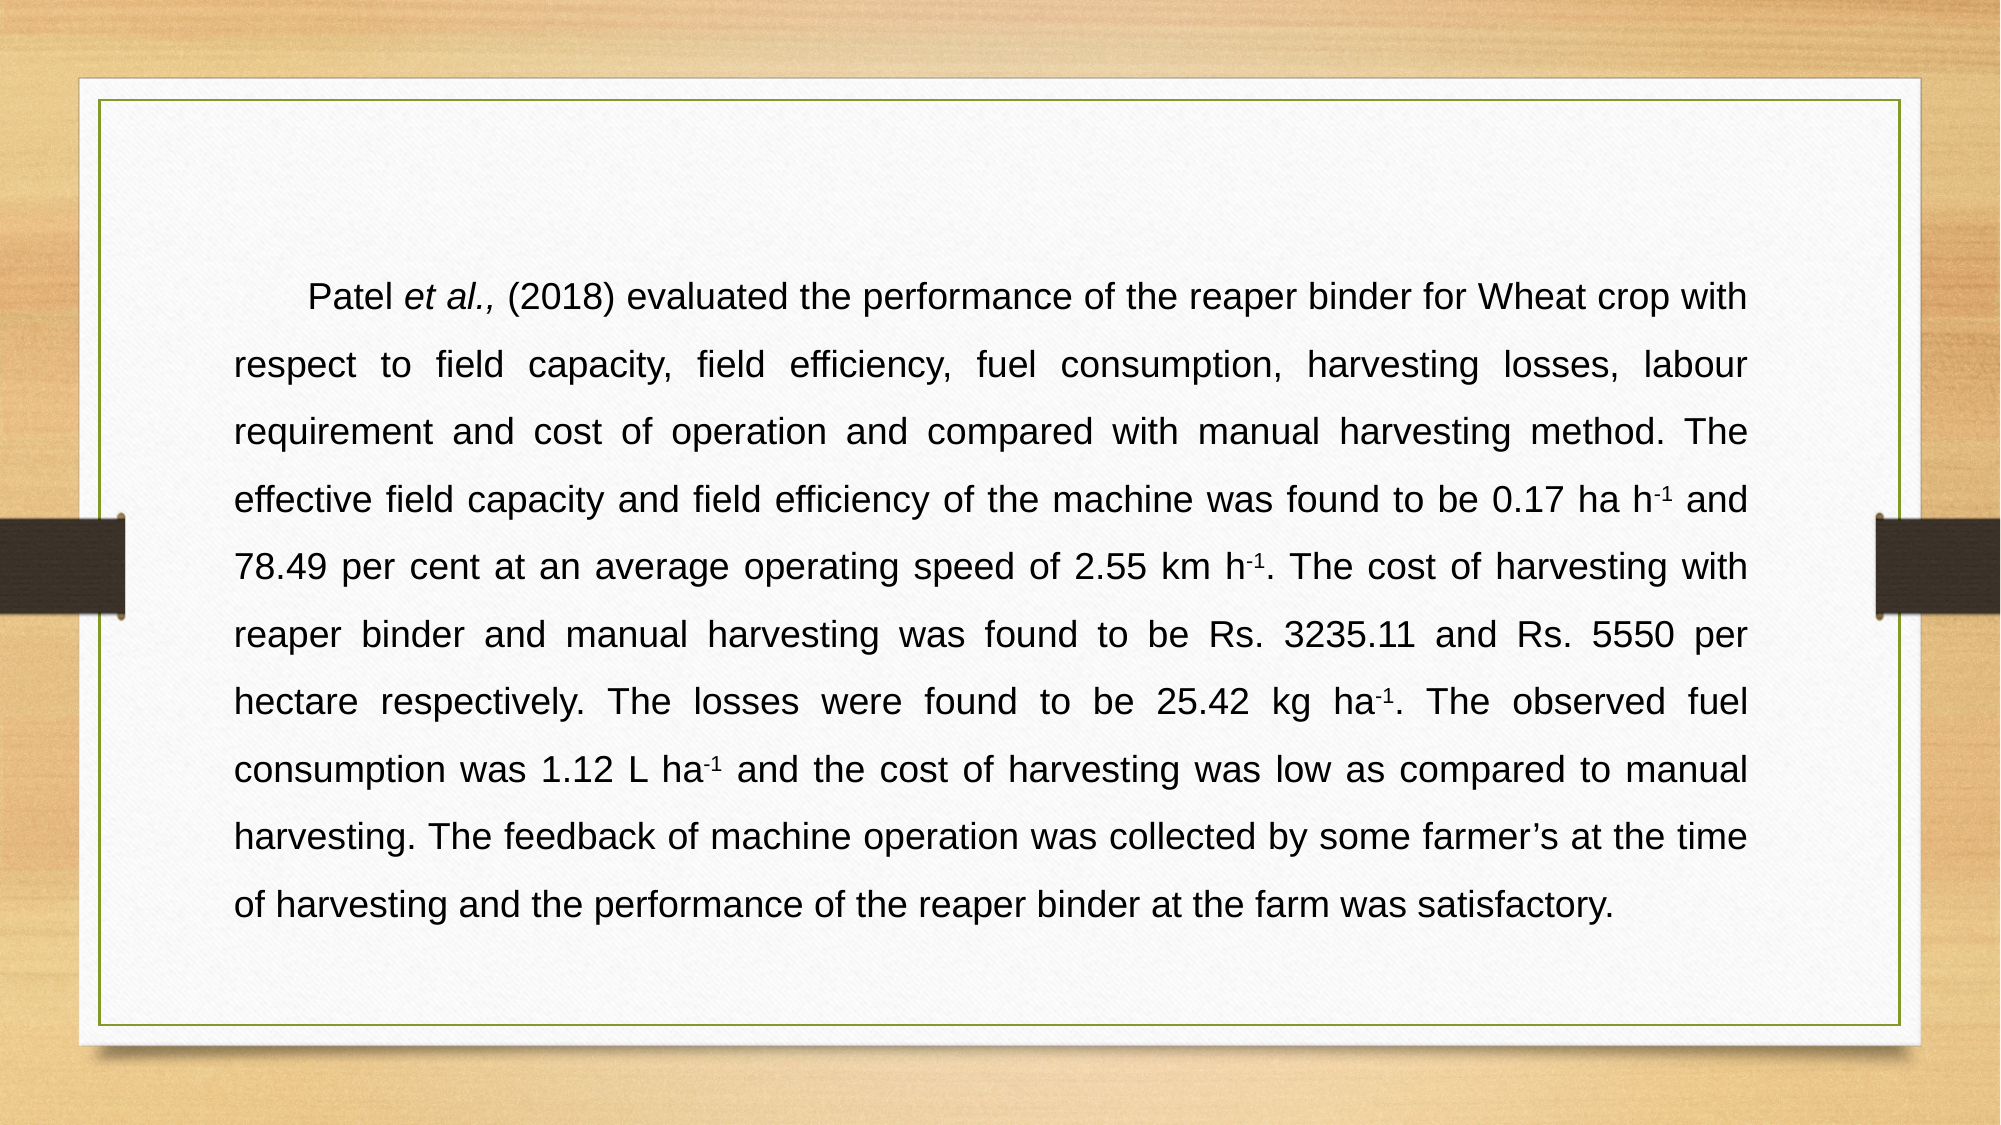

Patel et al., (2018) evaluated the performance of the reaper binder for Wheat crop with respect to field capacity, field efficiency, fuel consumption, harvesting losses, labour requirement and cost of operation and compared with manual harvesting method. The effective field capacity and field efficiency of the machine was found to be 0.17 ha h-1 and 78.49 per cent at an average operating speed of 2.55 km h-1. The cost of harvesting with reaper binder and manual harvesting was found to be Rs. 3235.11 and Rs. 5550 per hectare respectively. The losses were found to be 25.42 kg ha-1. The observed fuel consumption was 1.12 L ha-1 and the cost of harvesting was low as compared to manual harvesting. The feedback of machine operation was collected by some farmer’s at the time of harvesting and the performance of the reaper binder at the farm was satisfactory.